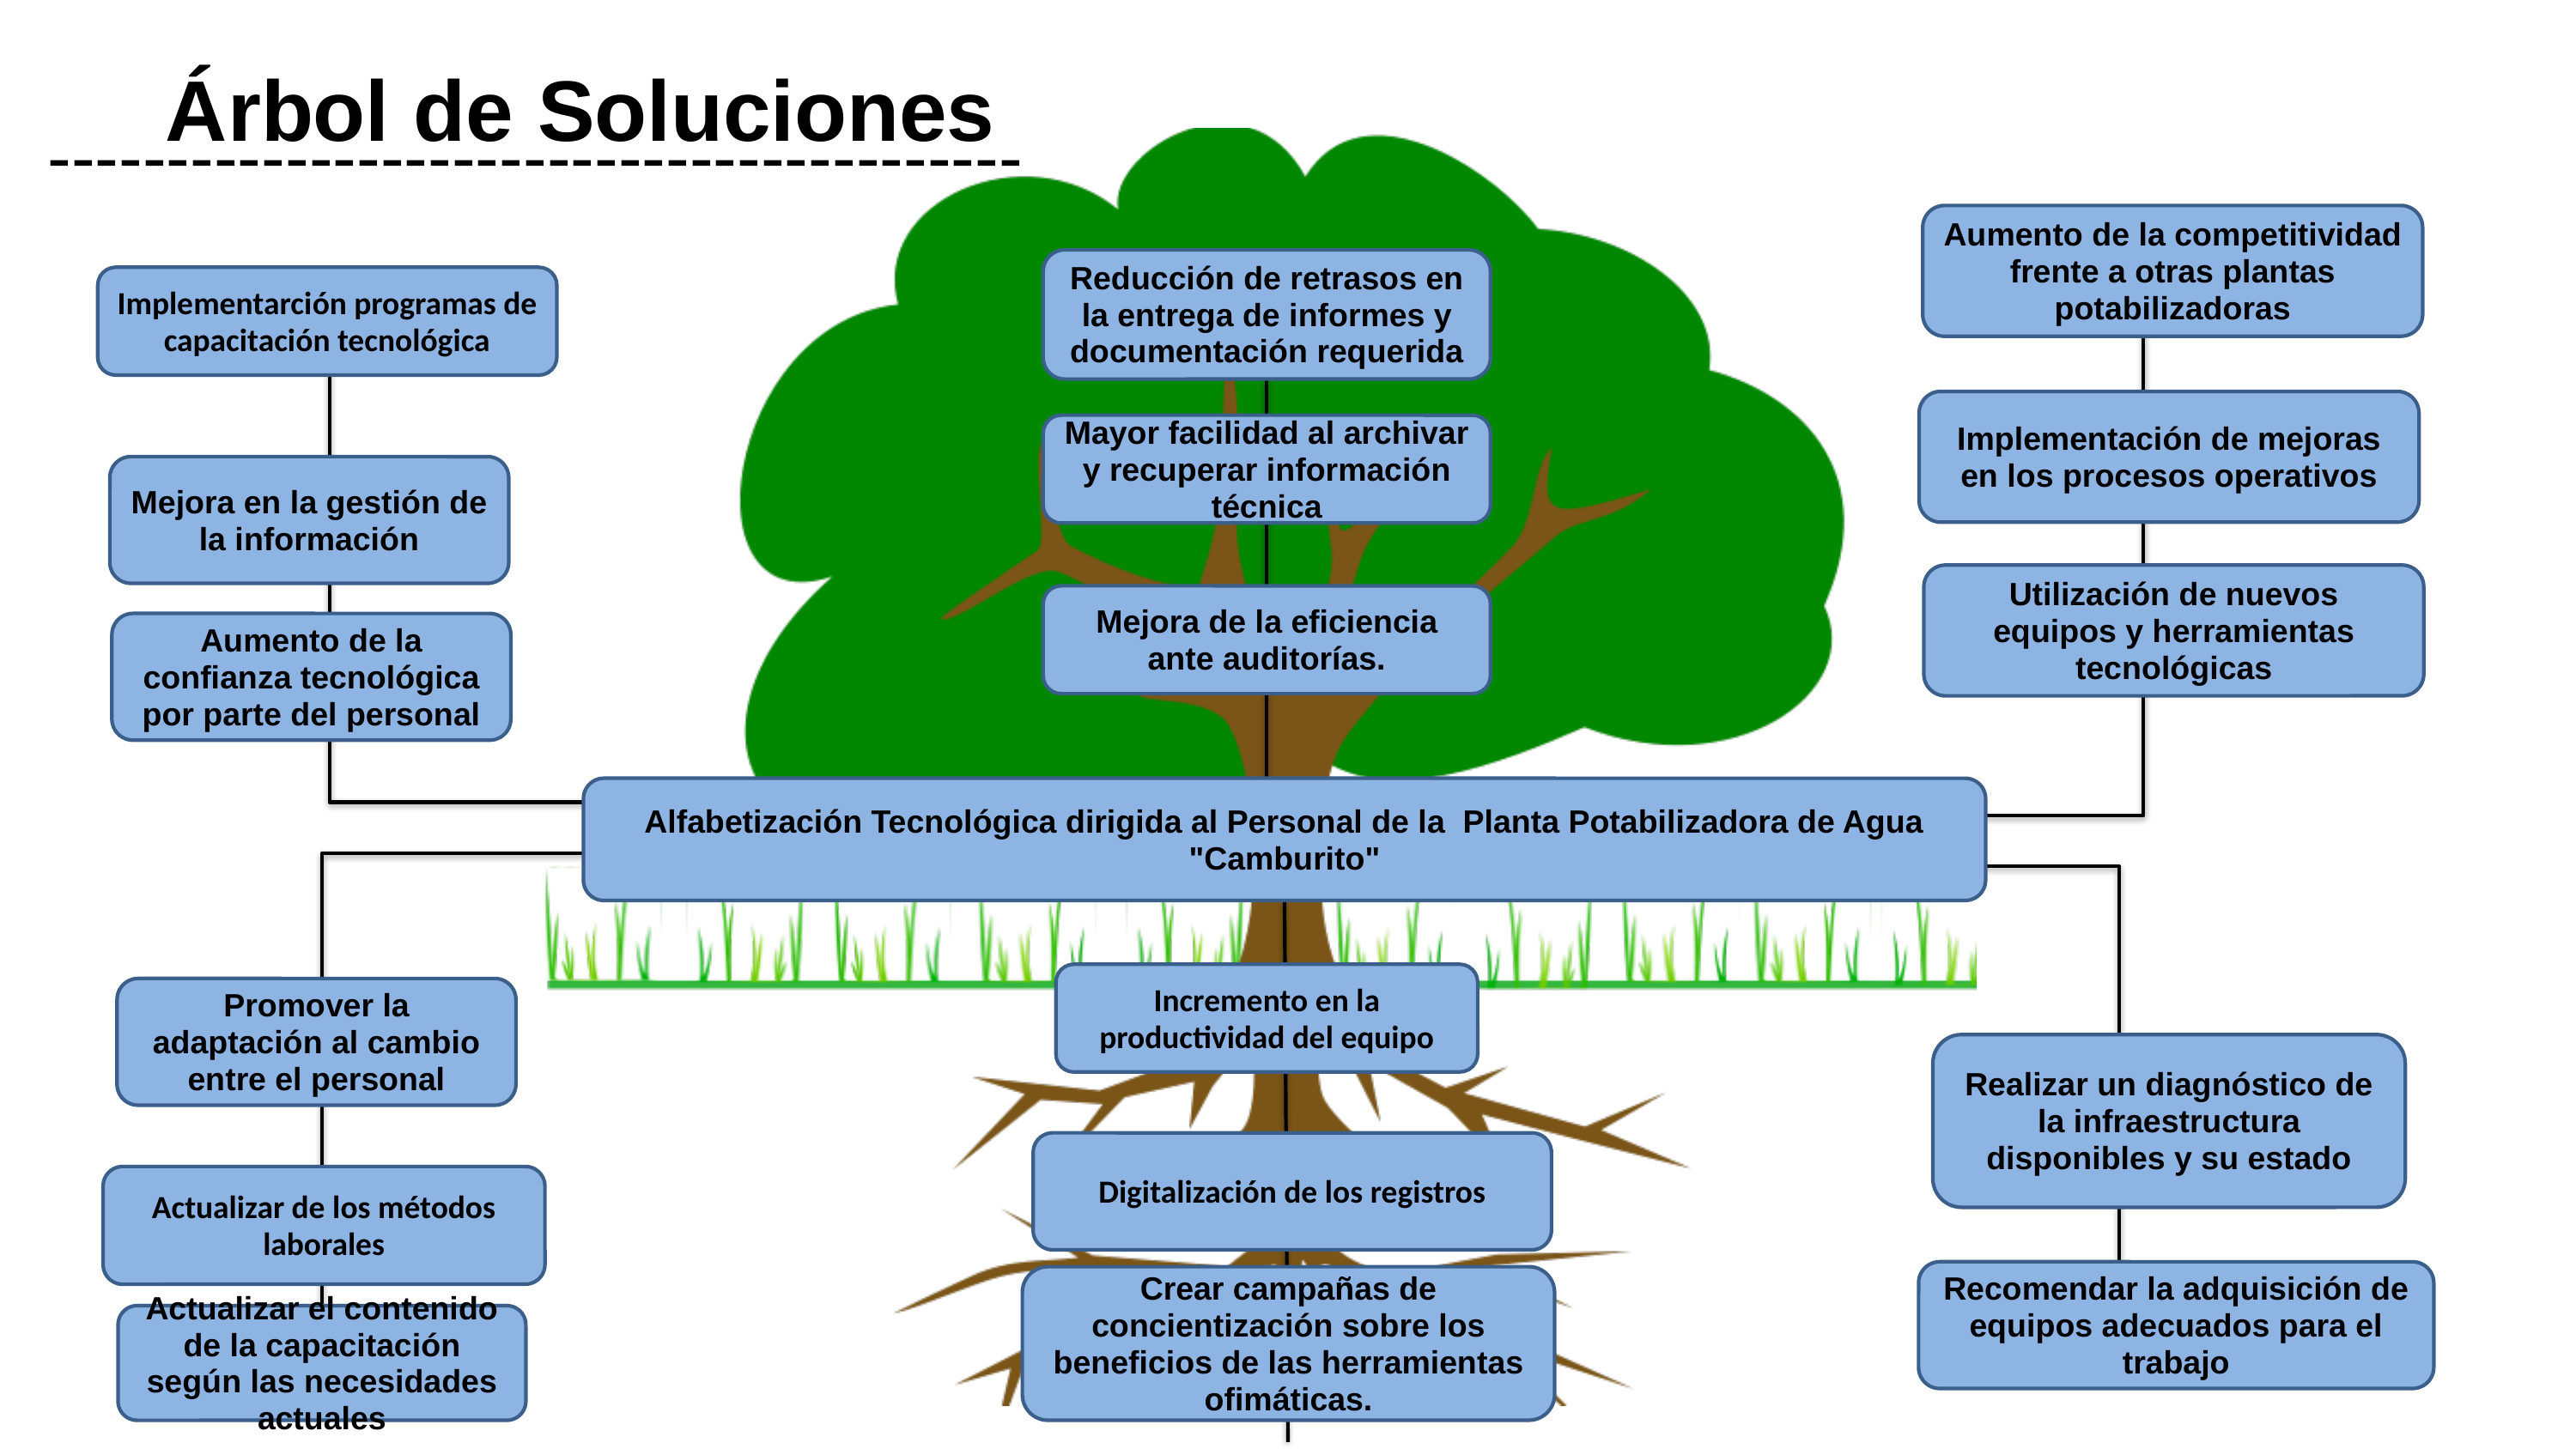

Árbol de Soluciones
    -----------------------------------------

Aumento de la competitividad frente a otras plantas potabilizadoras
Reducción de retrasos en la entrega de informes y documentación requerida
Implementarción programas de capacitación tecnológica
Implementación de mejoras en los procesos operativos
Mayor facilidad al archivar y recuperar información técnica
Mejora en la gestión de la información
Utilización de nuevos equipos y herramientas tecnológicas
Mejora de la eficiencia ante auditorías.
Aumento de la confianza tecnológica por parte del personal
Alfabetización Tecnológica dirigida al Personal de la  Planta Potabilizadora de Agua "Camburito"
Incremento en la productividad del equipo
Promover la adaptación al cambio entre el personal
Realizar un diagnóstico de la infraestructura disponibles y su estado
Digitalización de los registros
Actualizar de los métodos laborales
Recomendar la adquisición de equipos adecuados para el trabajo
Crear campañas de concientización sobre los beneficios de las herramientas ofimáticas.
Actualizar el contenido de la capacitación según las necesidades actuales